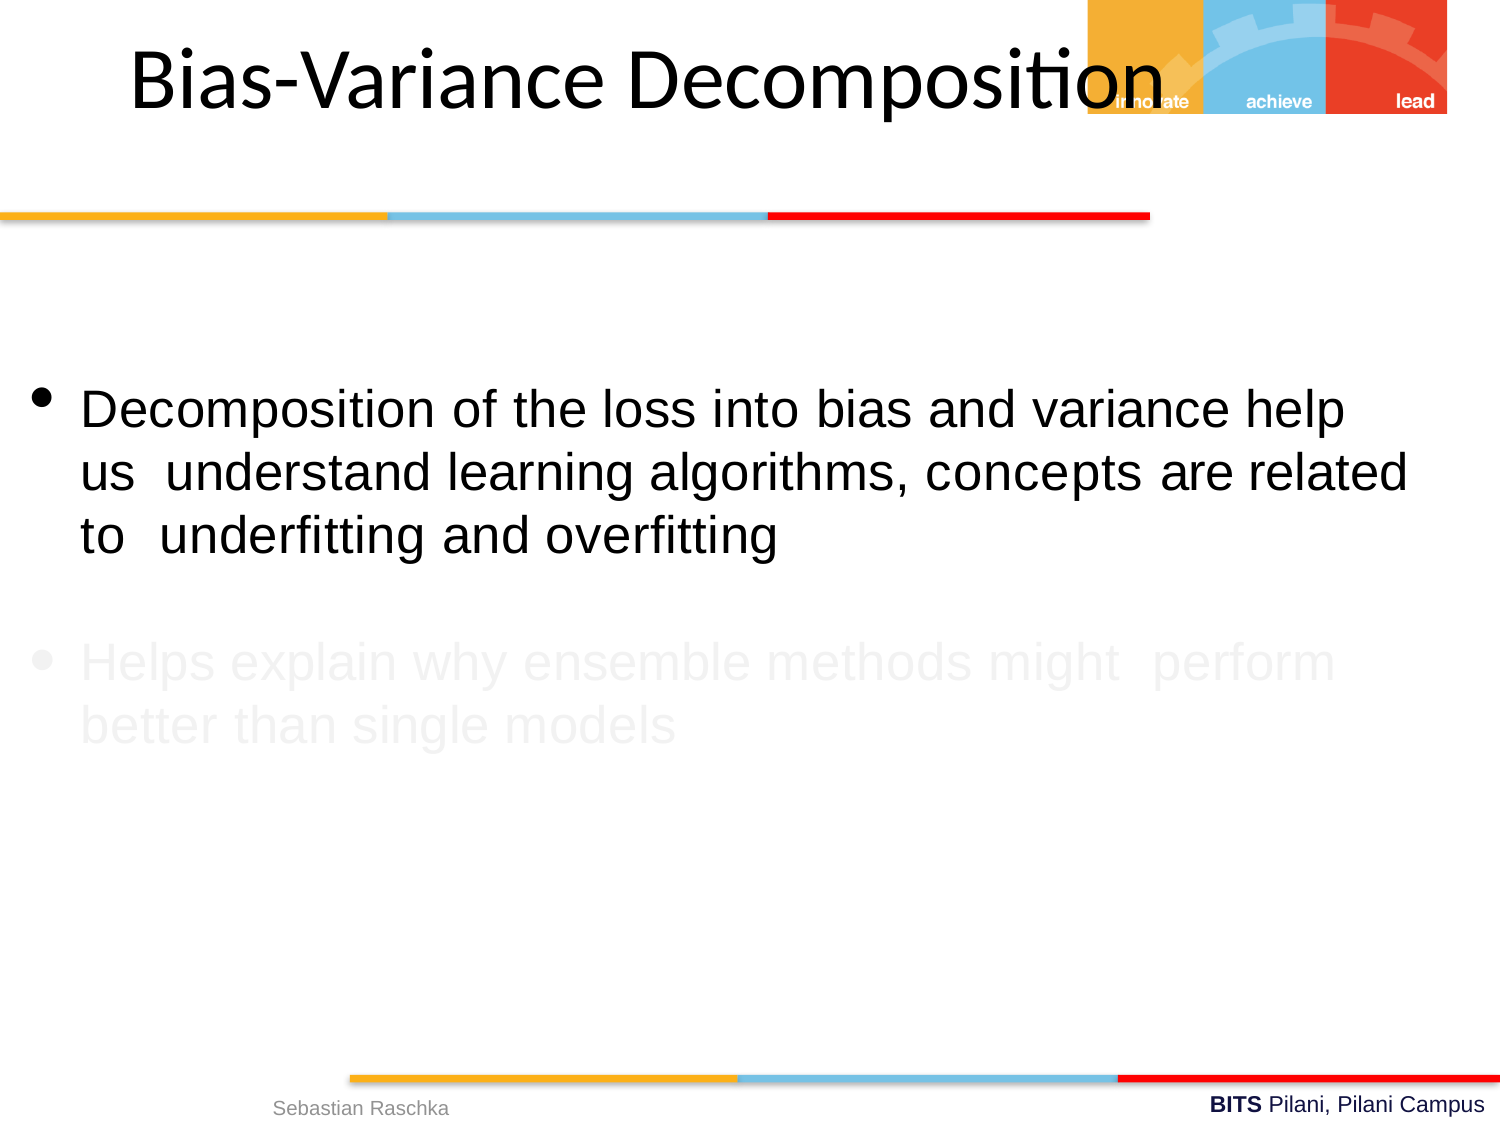

# Bias-Variance Decomposition
Decomposition of the loss into bias and variance help us  understand learning algorithms, concepts are related to  underfitting and overfitting

Helps explain why ensemble methods might  perform better than single models

Sebastian Raschka